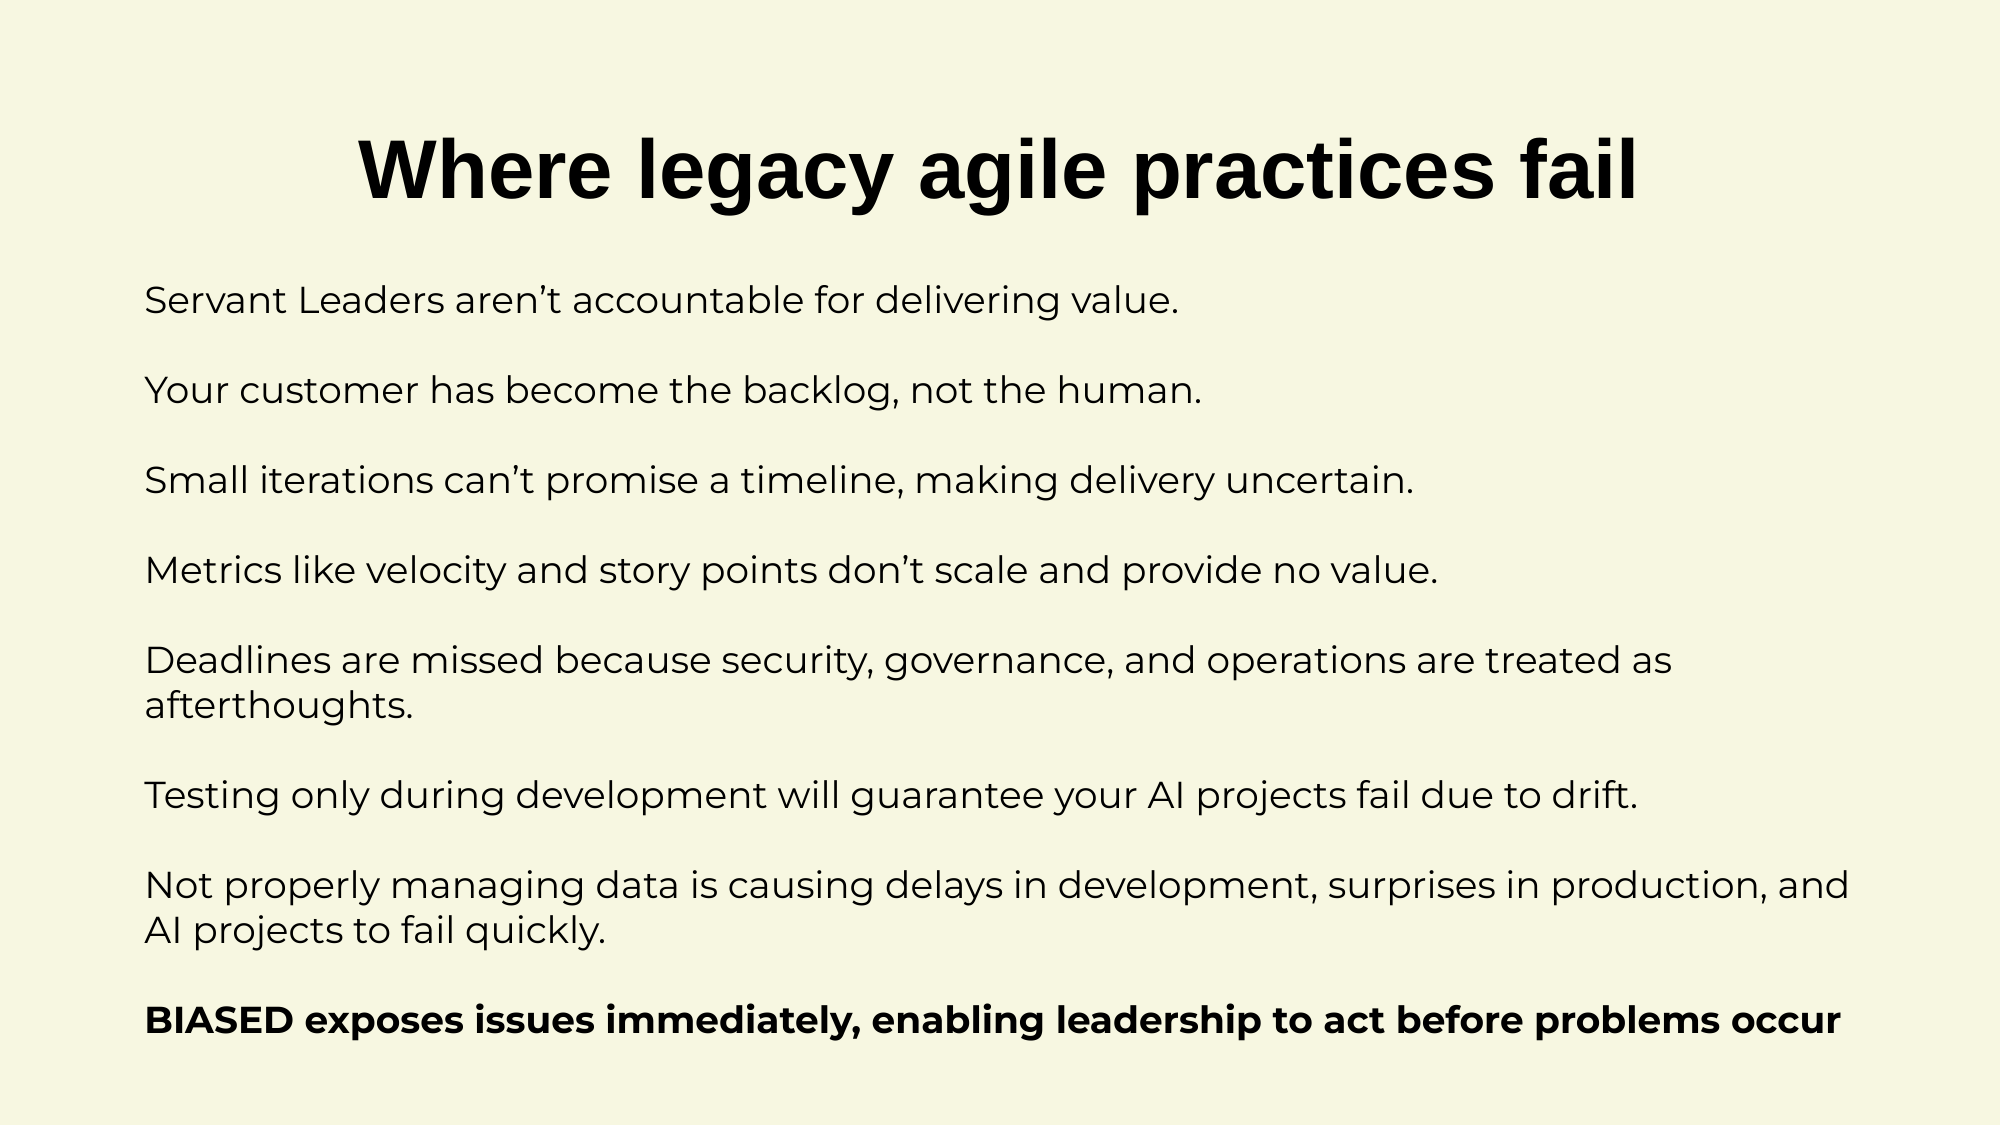

Where legacy agile practices fail

Servant Leaders aren’t accountable for delivering value.

Your customer has become the backlog, not the human.

Small iterations can’t promise a timeline, making delivery uncertain.

Metrics like velocity and story points don’t scale and provide no value.

Deadlines are missed because security, governance, and operations are treated as afterthoughts.

Testing only during development will guarantee your AI projects fail due to drift.

Not properly managing data is causing delays in development, surprises in production, and AI projects to fail quickly.

BIASED exposes issues immediately, enabling leadership to act before problems occur